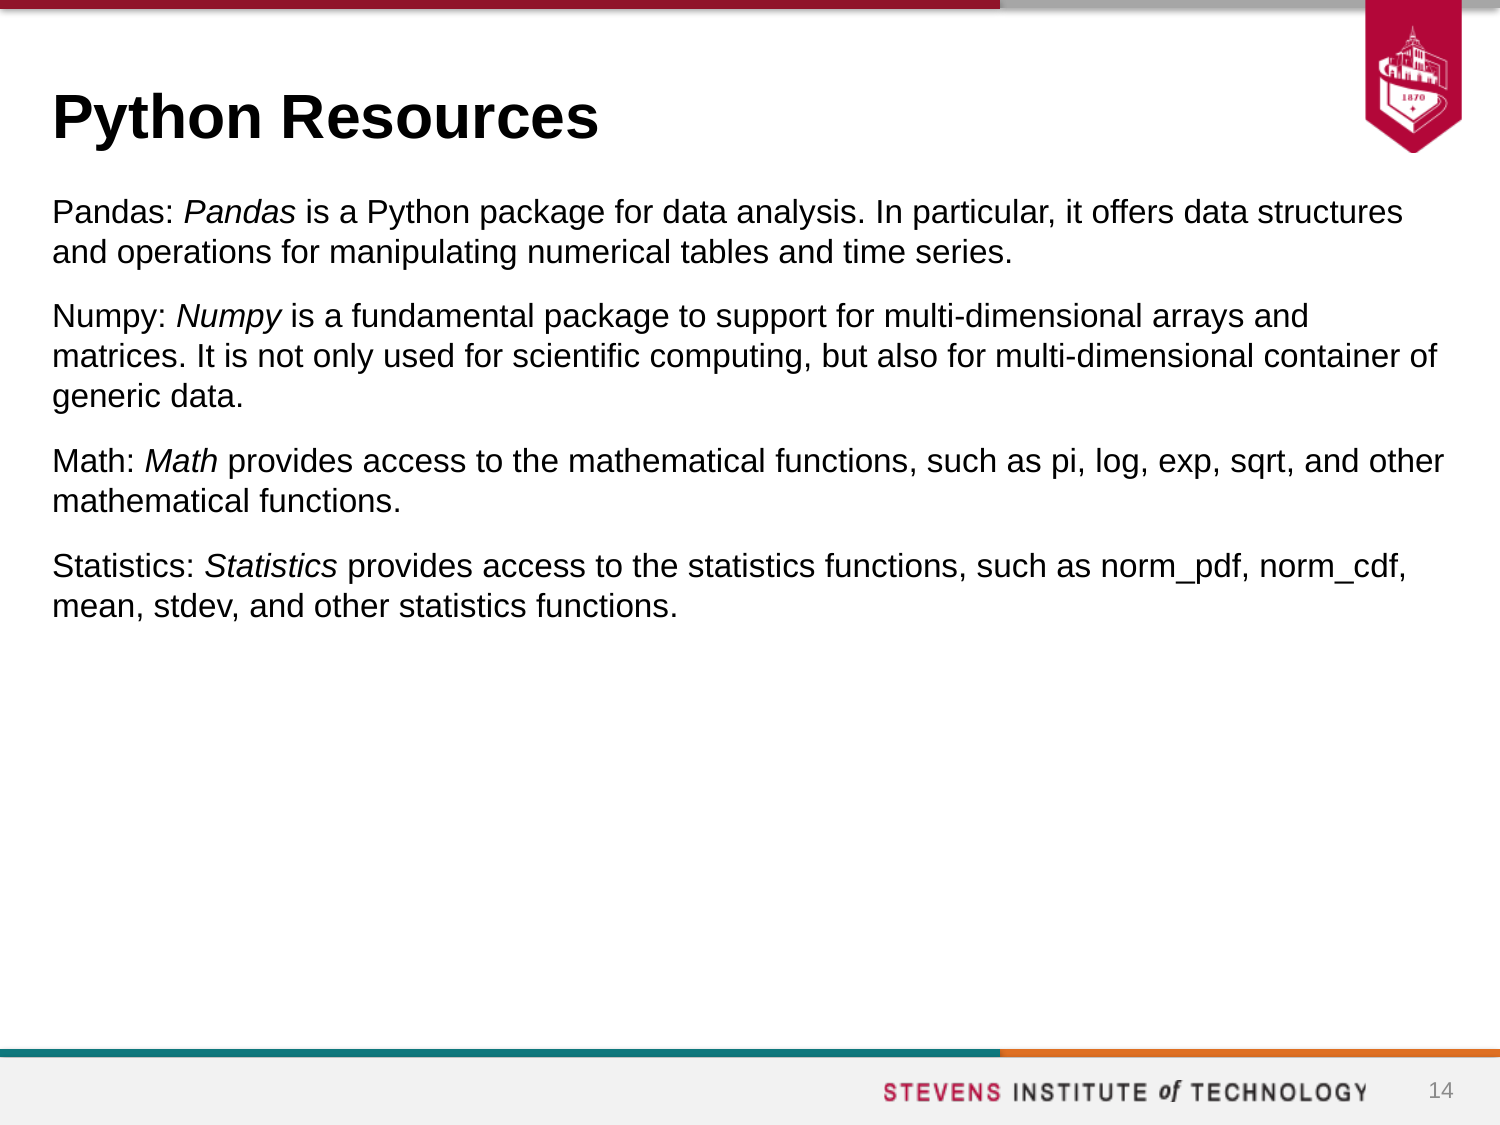

# Python Resources
Pandas: Pandas is a Python package for data analysis. In particular, it offers data structures and operations for manipulating numerical tables and time series.
Numpy: Numpy is a fundamental package to support for multi-dimensional arrays and matrices. It is not only used for scientific computing, but also for multi-dimensional container of generic data.
Math: Math provides access to the mathematical functions, such as pi, log, exp, sqrt, and other mathematical functions.
Statistics: Statistics provides access to the statistics functions, such as norm_pdf, norm_cdf, mean, stdev, and other statistics functions.

14